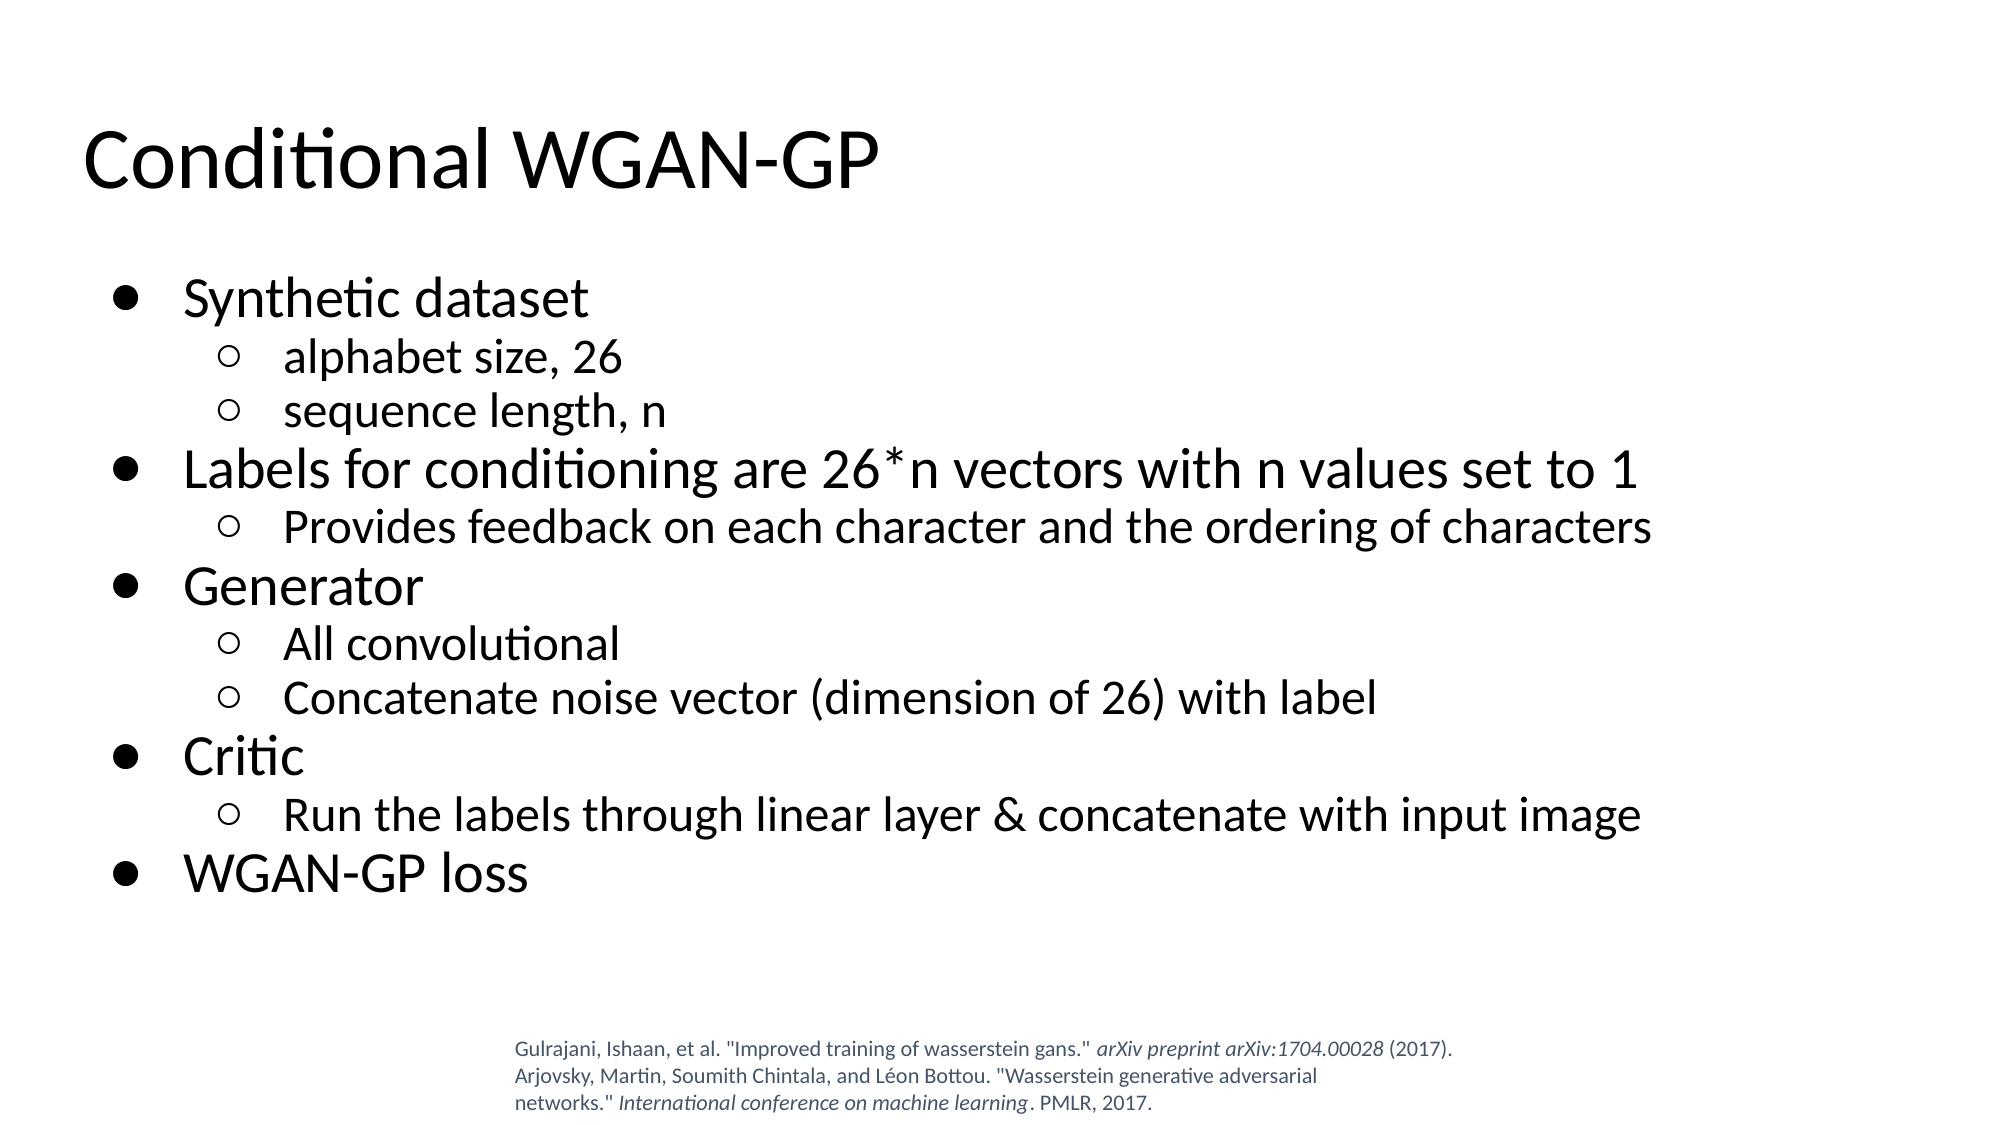

# Conditional WGAN-GP
Synthetic dataset
alphabet size, 26
sequence length, n
Labels for conditioning are 26*n vectors with n values set to 1
Provides feedback on each character and the ordering of characters
Generator
All convolutional
Concatenate noise vector (dimension of 26) with label
Critic
Run the labels through linear layer & concatenate with input image
WGAN-GP loss

Gulrajani, Ishaan, et al. "Improved training of wasserstein gans." arXiv preprint arXiv:1704.00028 (2017).
Arjovsky, Martin, Soumith Chintala, and Léon Bottou. "Wasserstein generative adversarial networks." International conference on machine learning. PMLR, 2017.